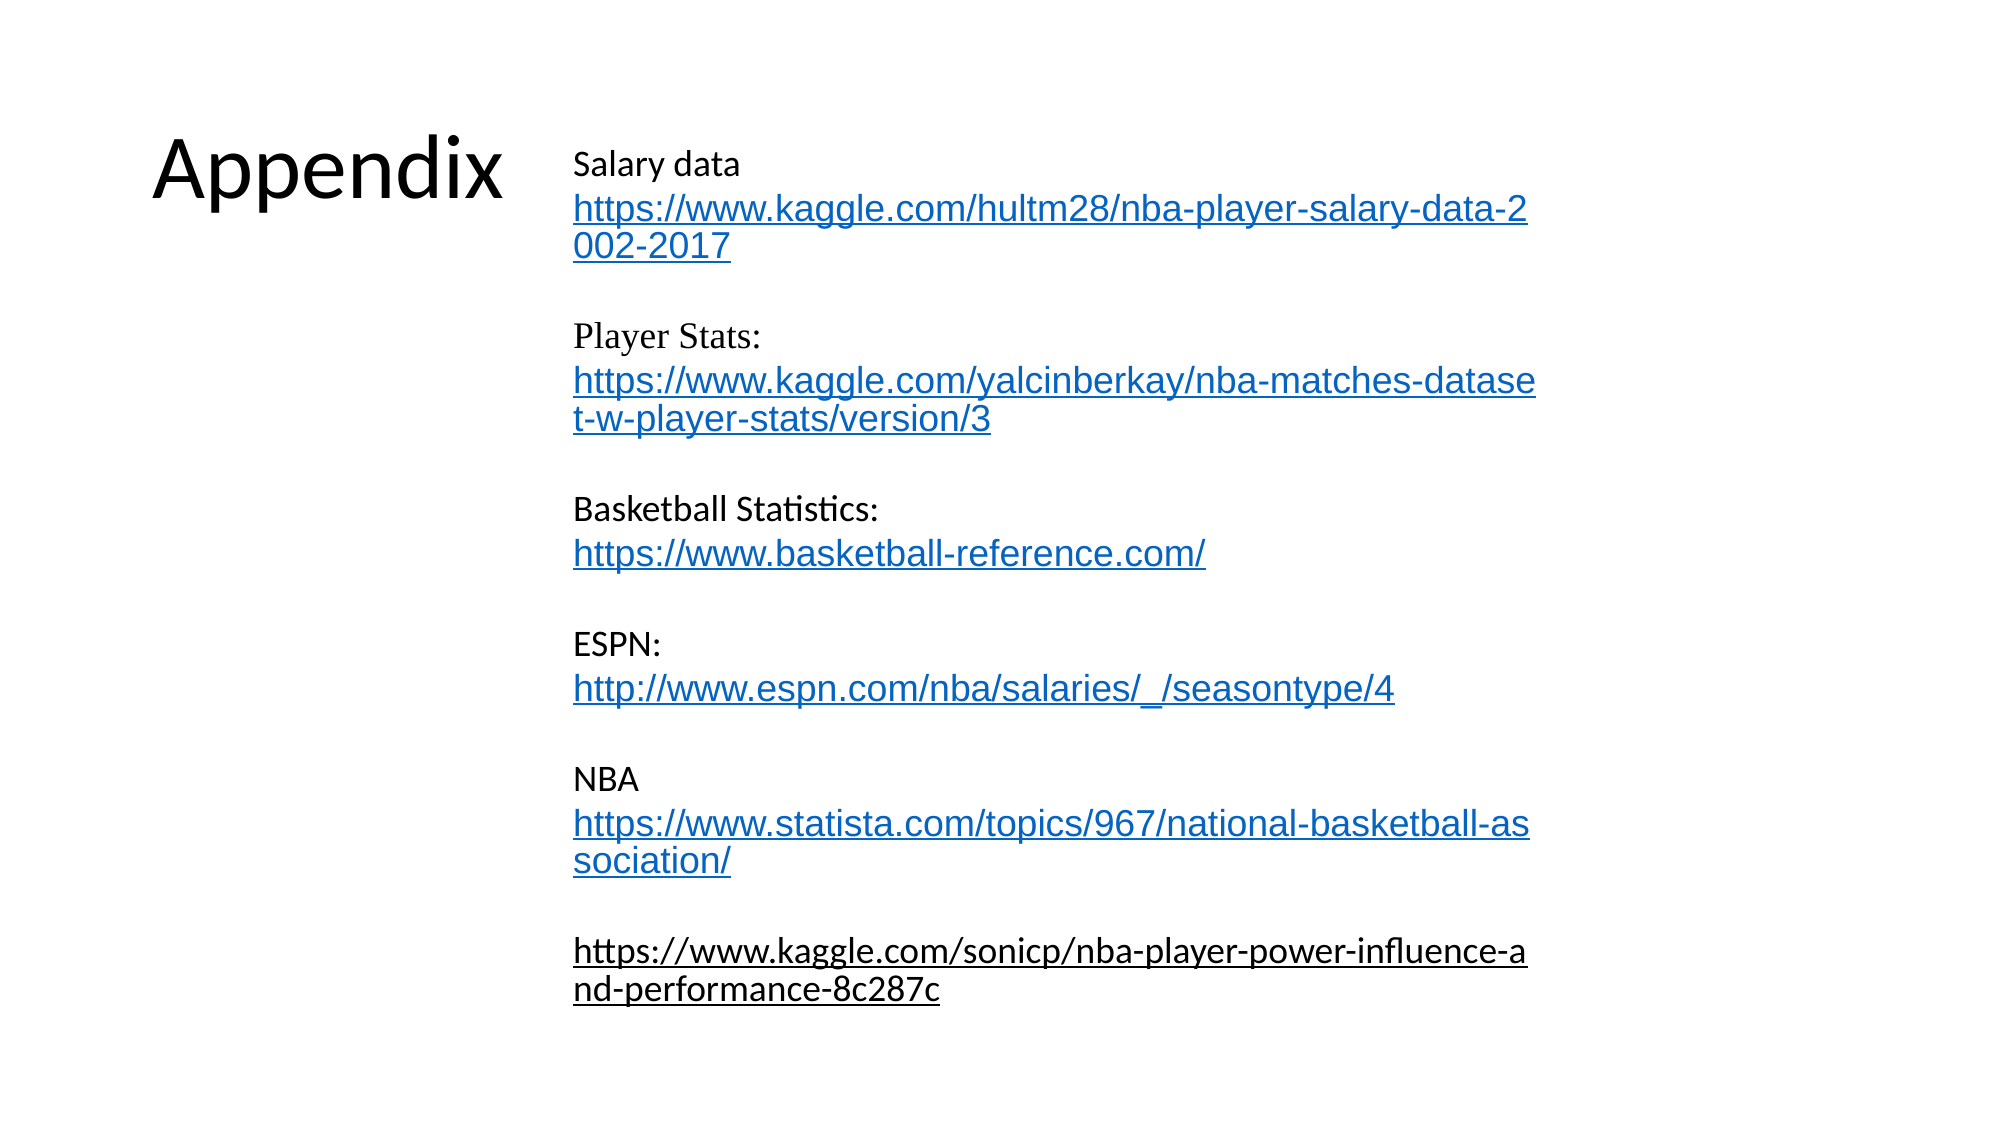

# Appendix
Salary data
https://www.kaggle.com/hultm28/nba-player-salary-data-2002-2017

Player Stats:
https://www.kaggle.com/yalcinberkay/nba-matches-dataset-w-player-stats/version/3

Basketball Statistics:
https://www.basketball-reference.com/

ESPN:
http://www.espn.com/nba/salaries/_/seasontype/4

NBA
https://www.statista.com/topics/967/national-basketball-association/

https://www.kaggle.com/sonicp/nba-player-power-influence-and-performance-8c287c